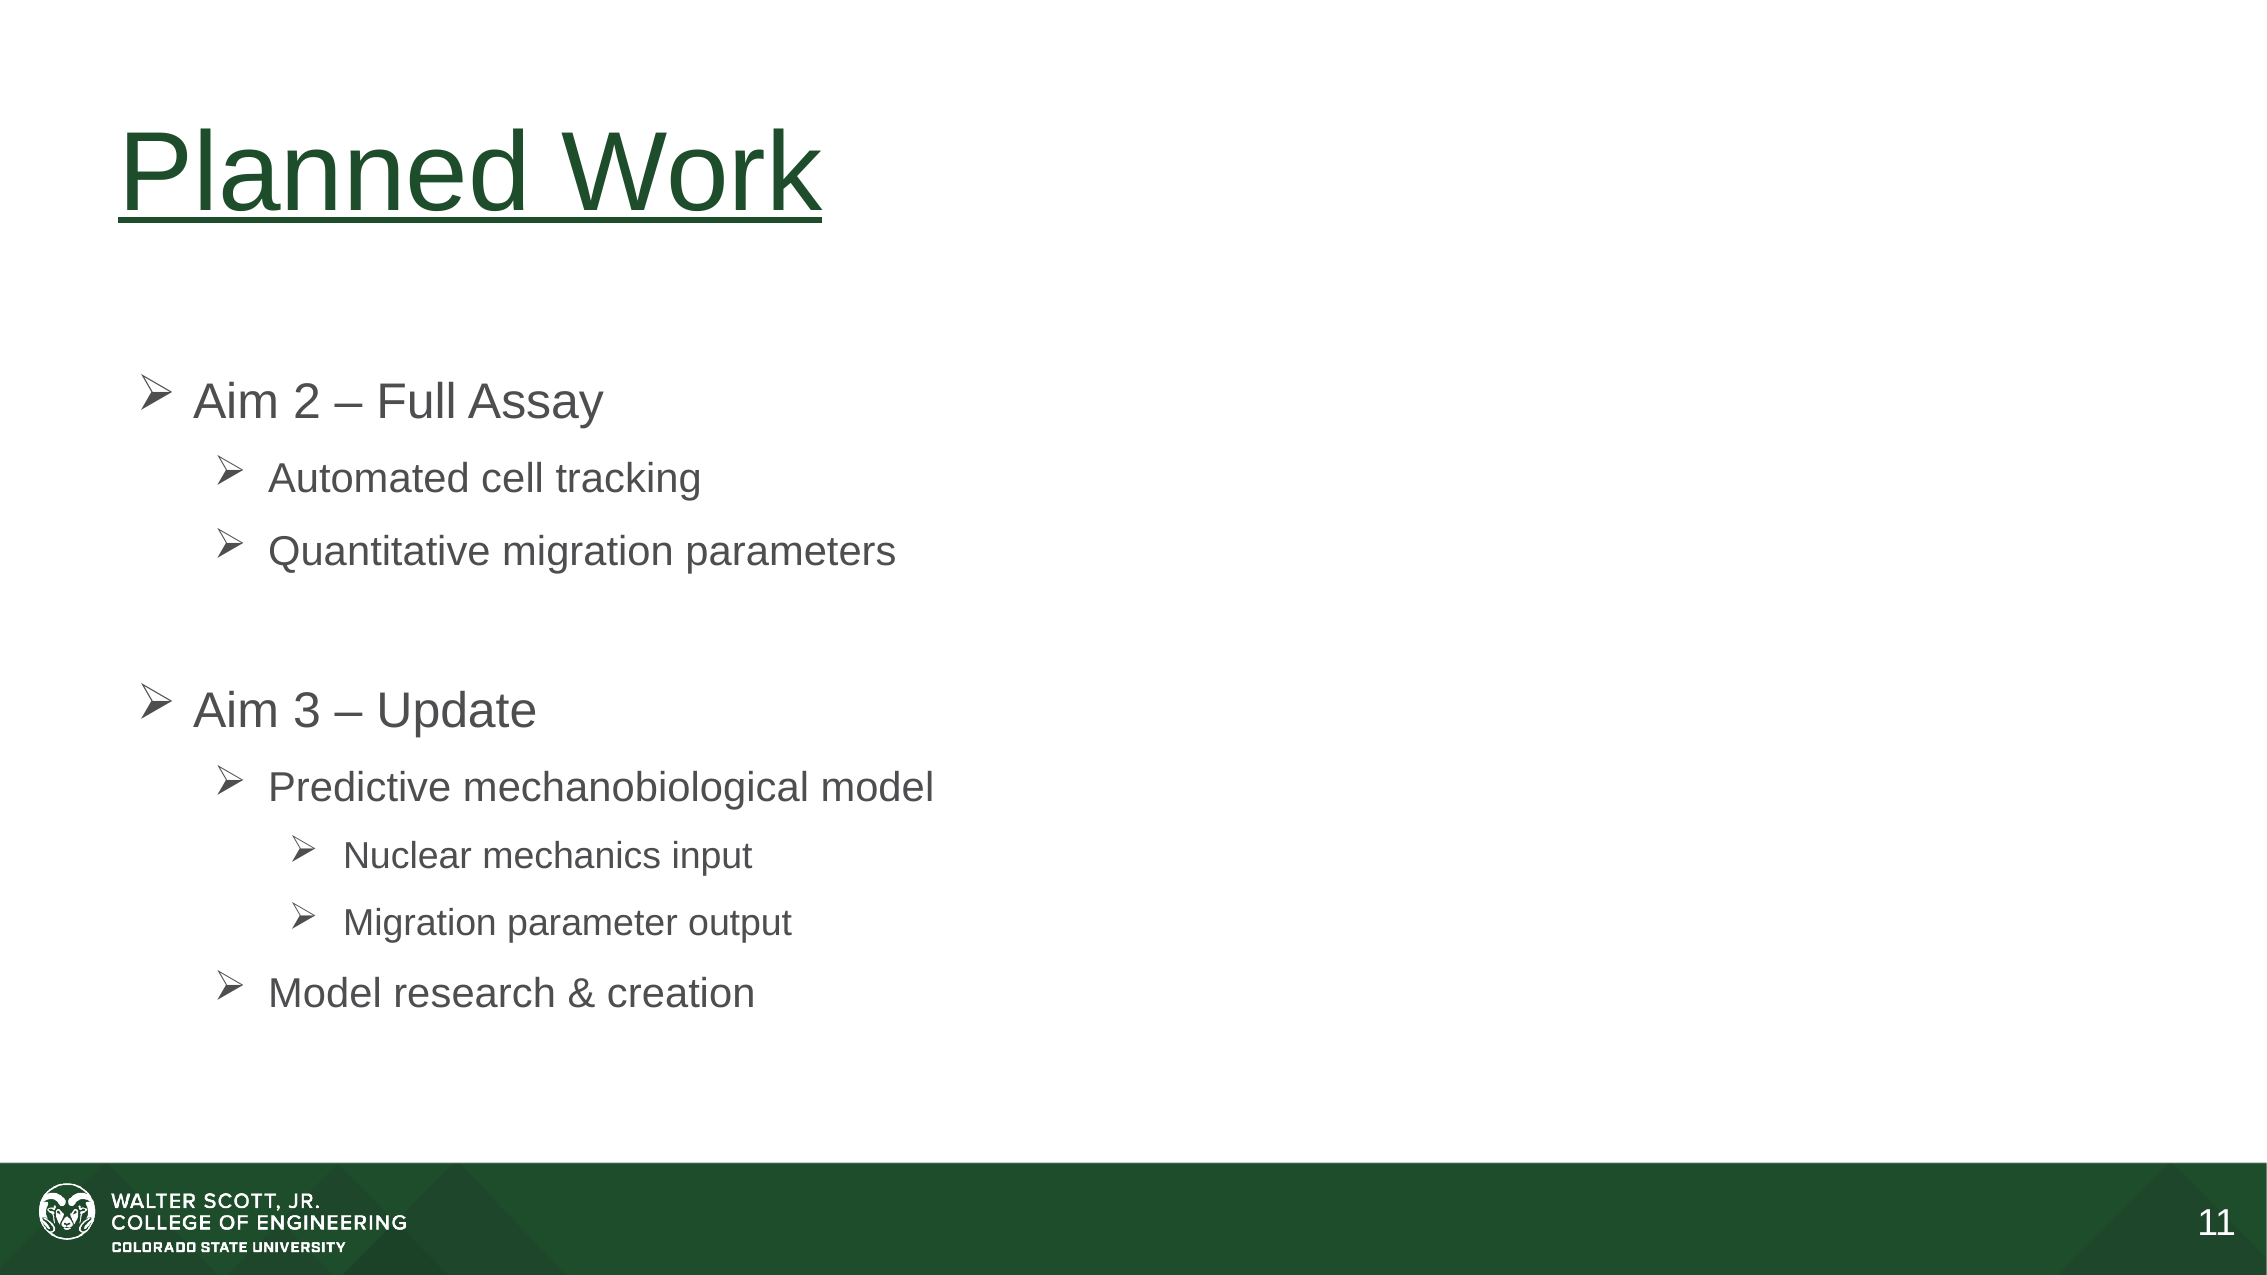

# Planned Work
Aim 2 – Full Assay
Automated cell tracking
Quantitative migration parameters

Aim 3 – Update
Predictive mechanobiological model
Nuclear mechanics input
Migration parameter output
Model research & creation

11